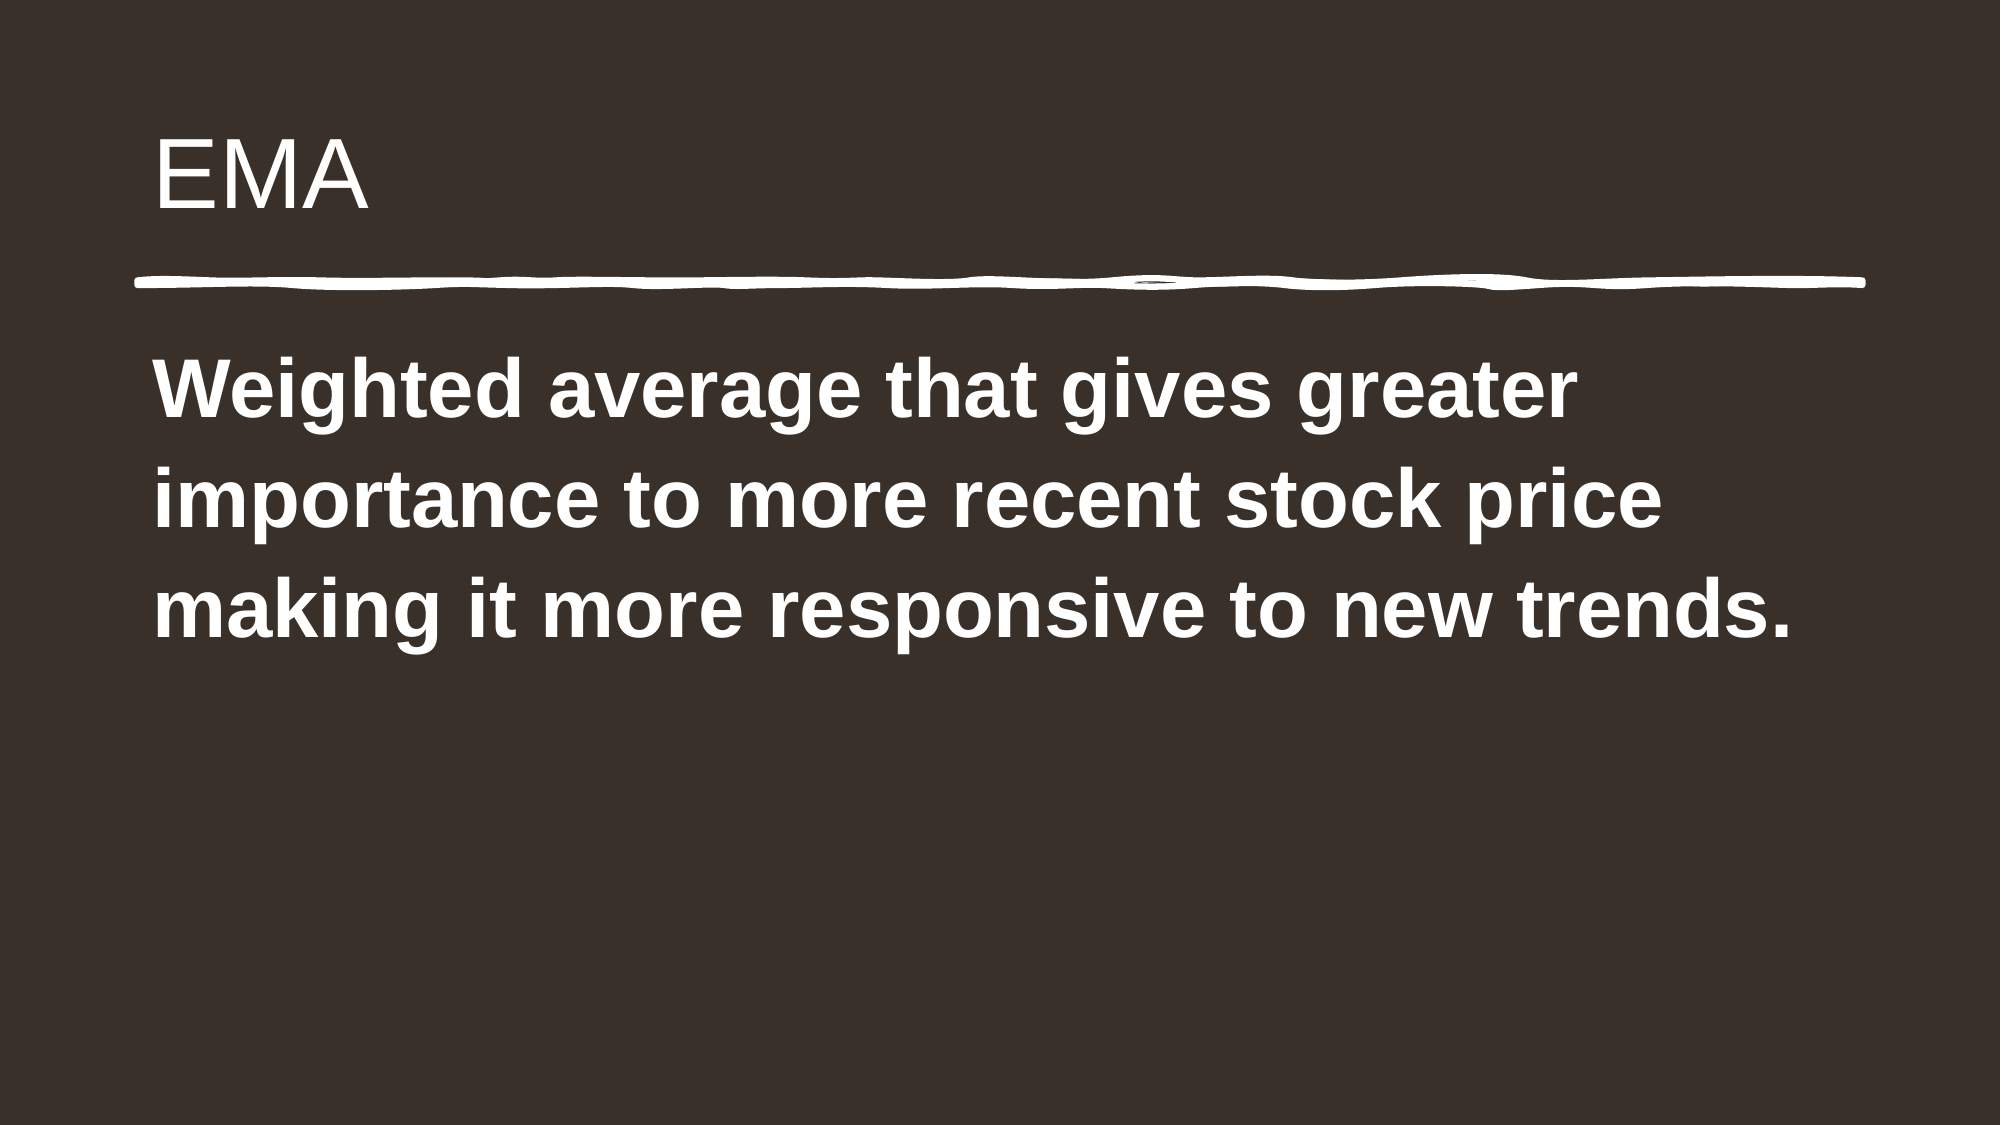

# EMA
Weighted average that gives greater importance to more recent stock price making it more responsive to new trends.